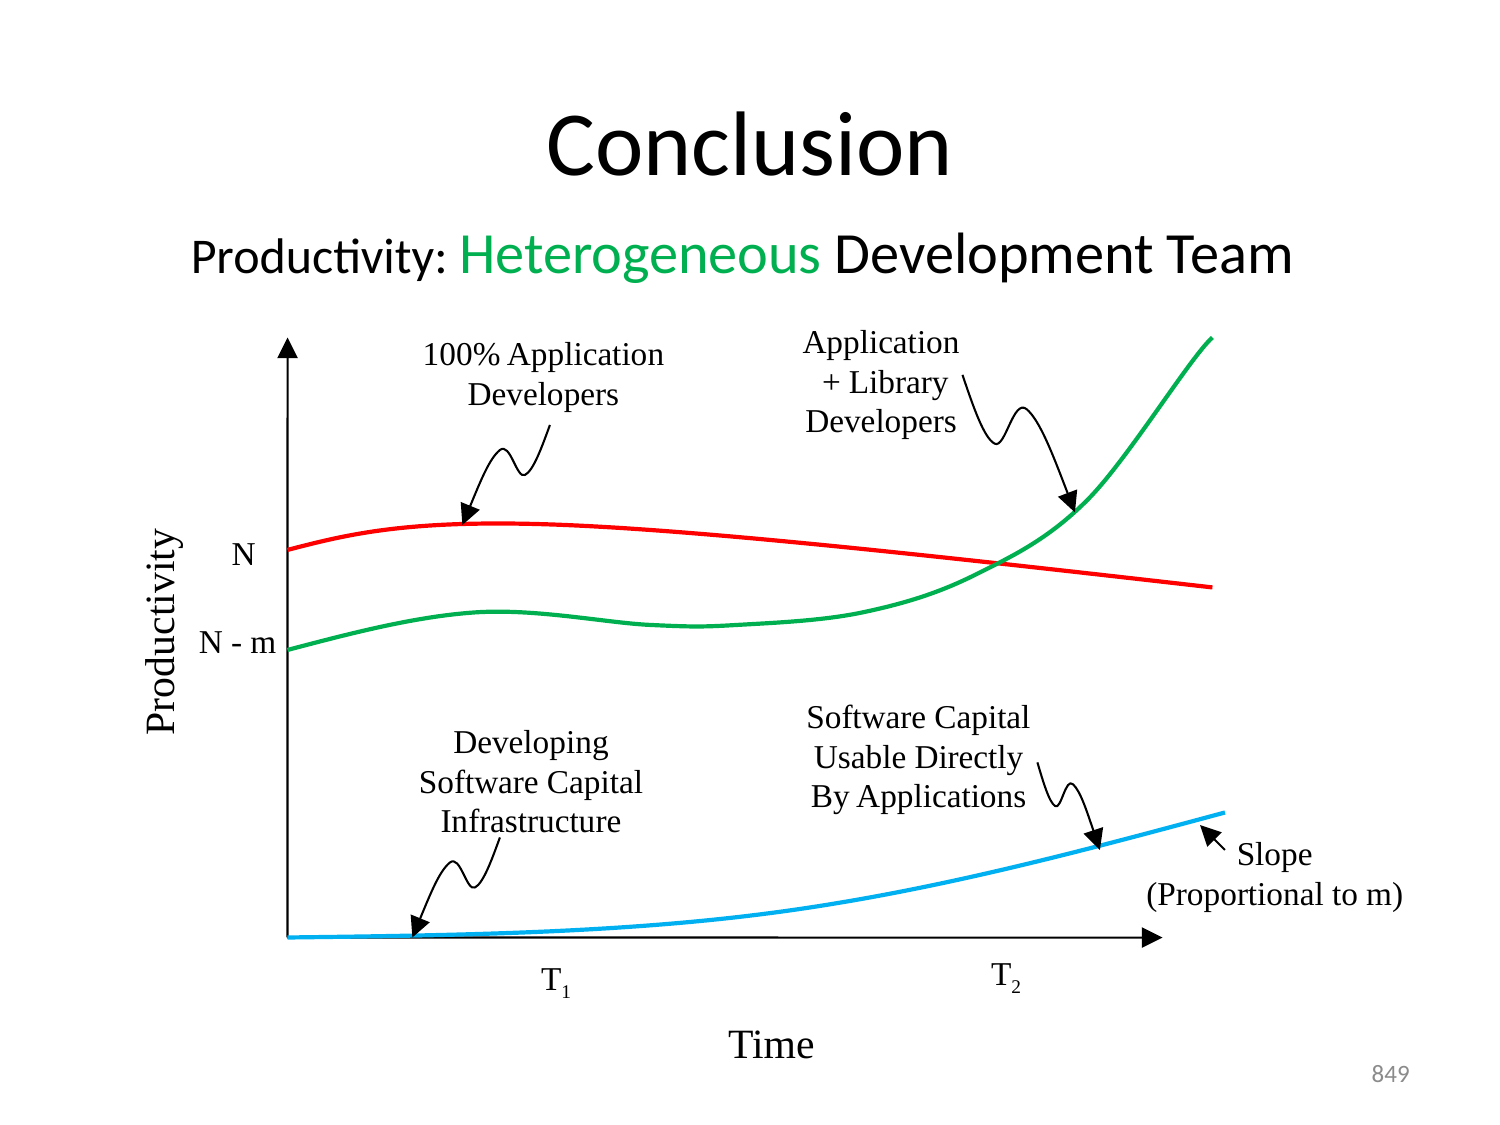

# Conclusion
  Productivity: Heterogeneous Development Team

Application
 + Library Developers
100% Application Developers

N
Productivity
N - m
Software Capital Usable Directly By Applications
Developing Software Capital Infrastructure

Slope
(Proportional to m)

T2
T1
Time
849